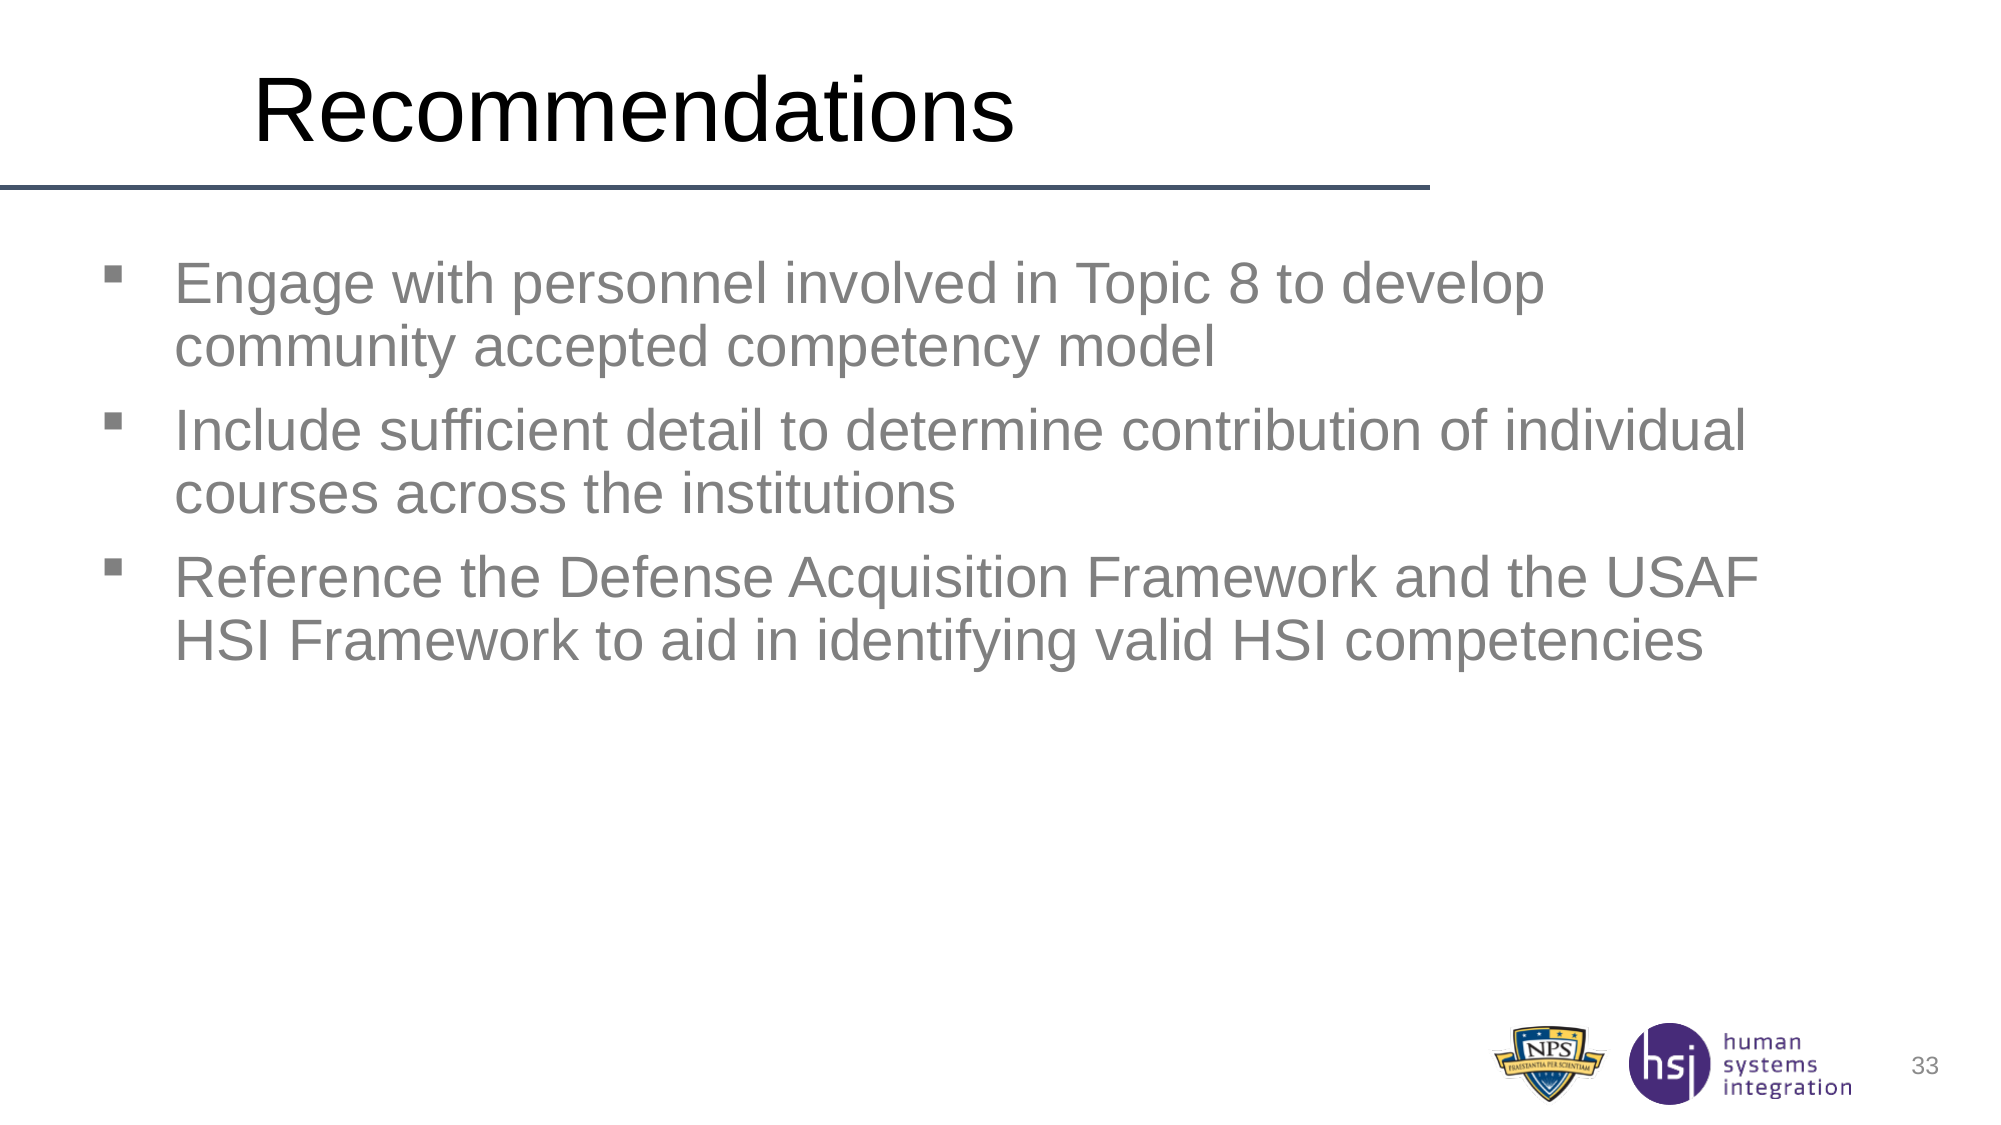

# Recommendations
Engage with personnel involved in Topic 8 to develop community accepted competency model
Include sufficient detail to determine contribution of individual courses across the institutions
Reference the Defense Acquisition Framework and the USAF HSI Framework to aid in identifying valid HSI competencies

33